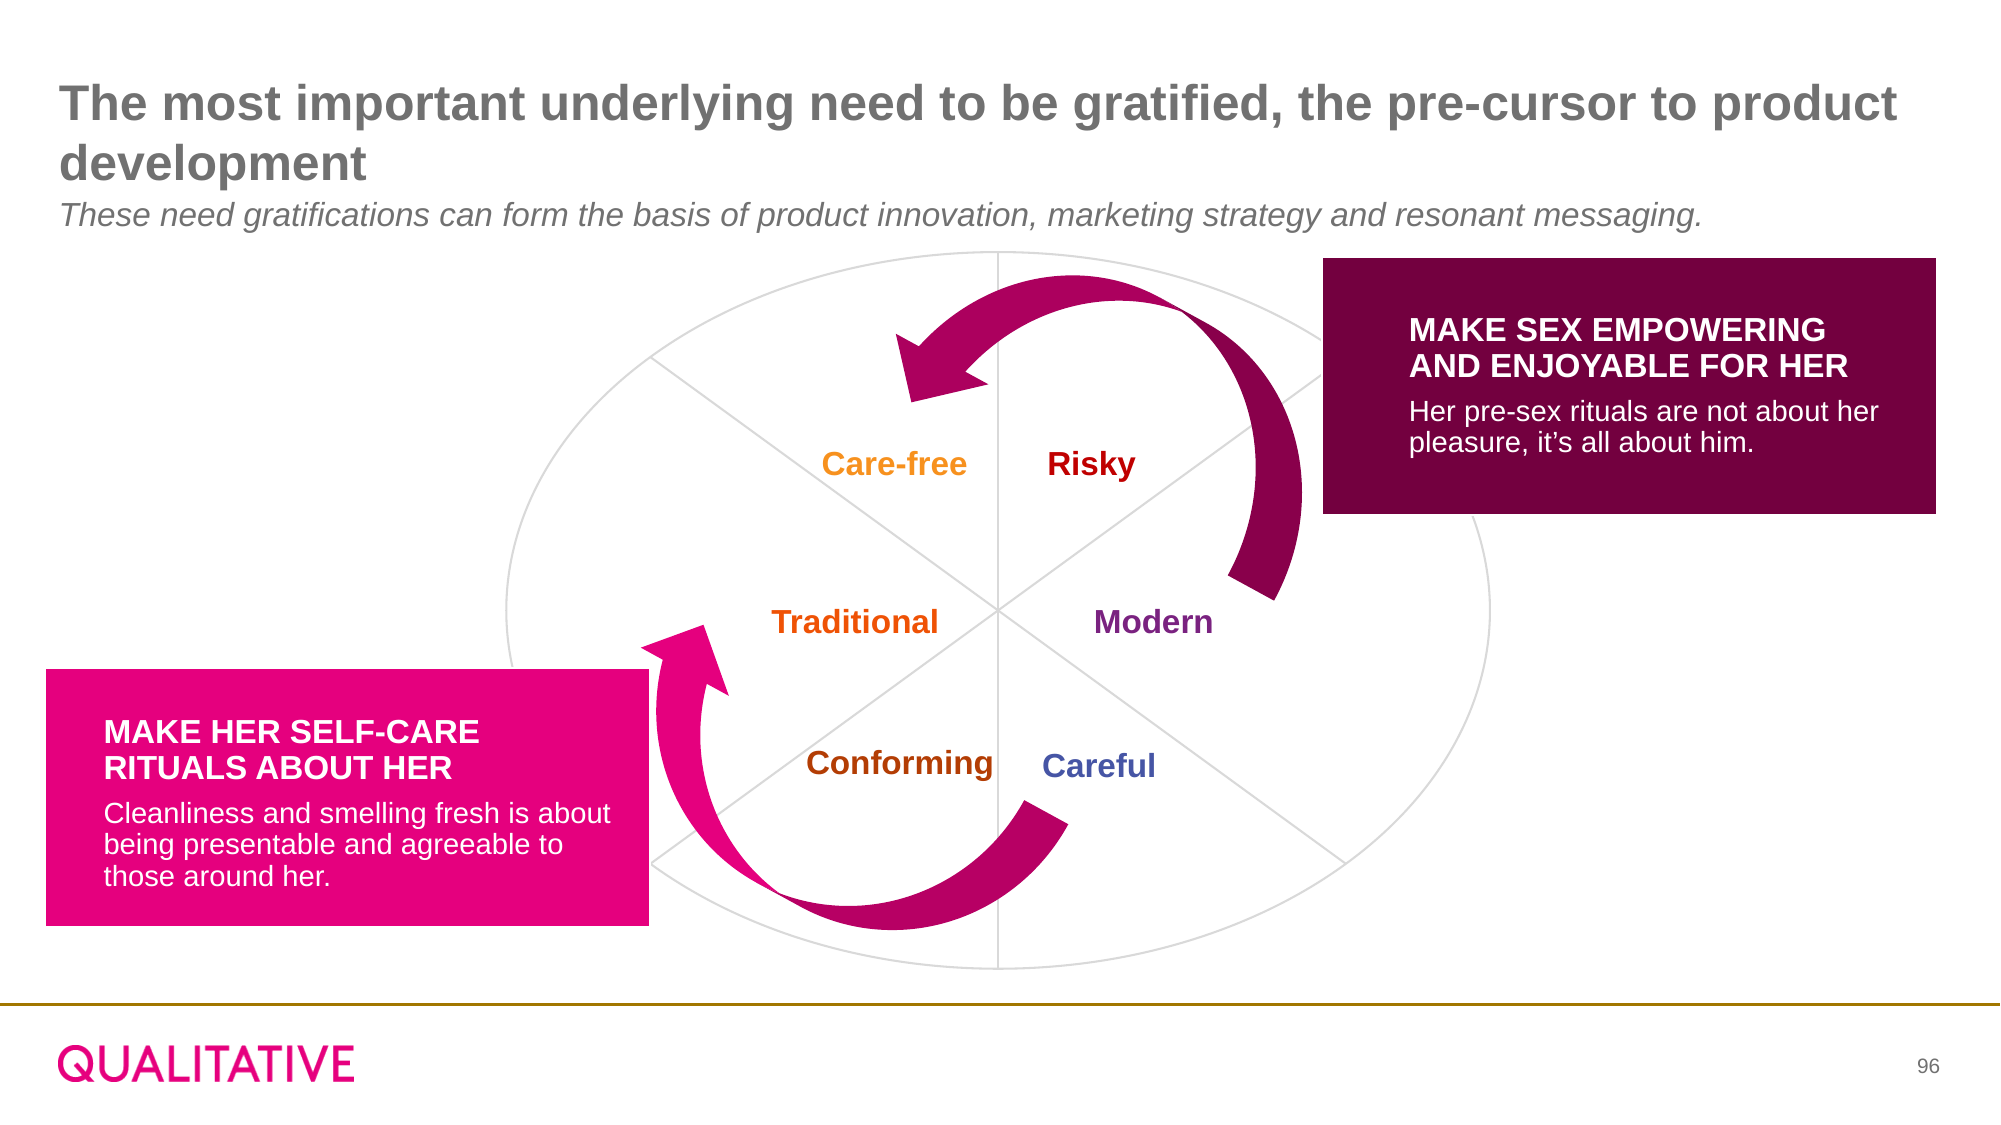

# The most important underlying need to be gratified, the pre-cursor to product development
These need gratifications can form the basis of product innovation, marketing strategy and resonant messaging.

MAKE SEX EMPOWERING AND ENJOYABLE FOR HER
Her pre-sex rituals are not about her pleasure, it’s all about him.

Risky
Care-free
Modern
Traditional

MAKE HER SELF-CARE RITUALS ABOUT HER
Cleanliness and smelling fresh is about being presentable and agreeable to those around her.

Conforming
Careful

96